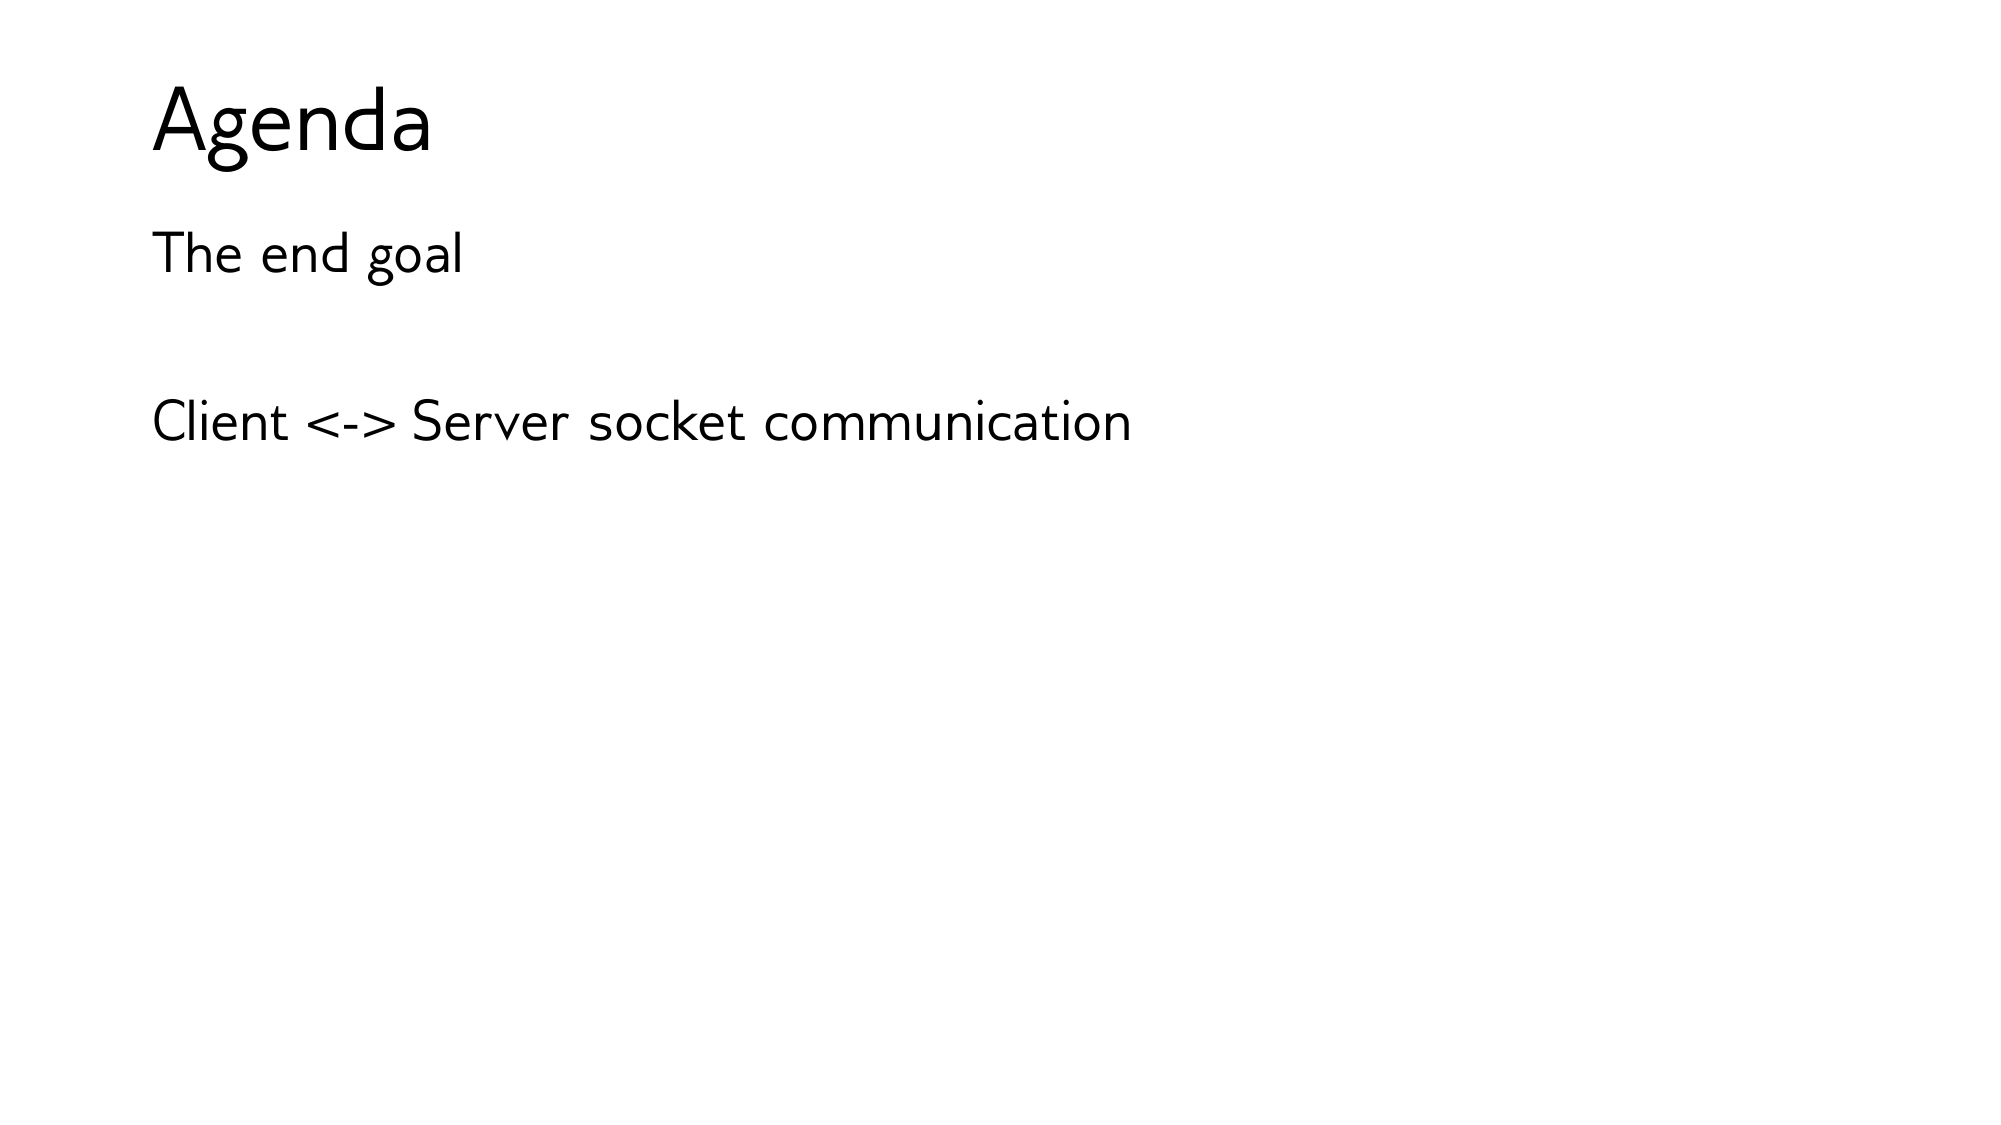

# Agenda
The end goal

Client <-> Server socket communication